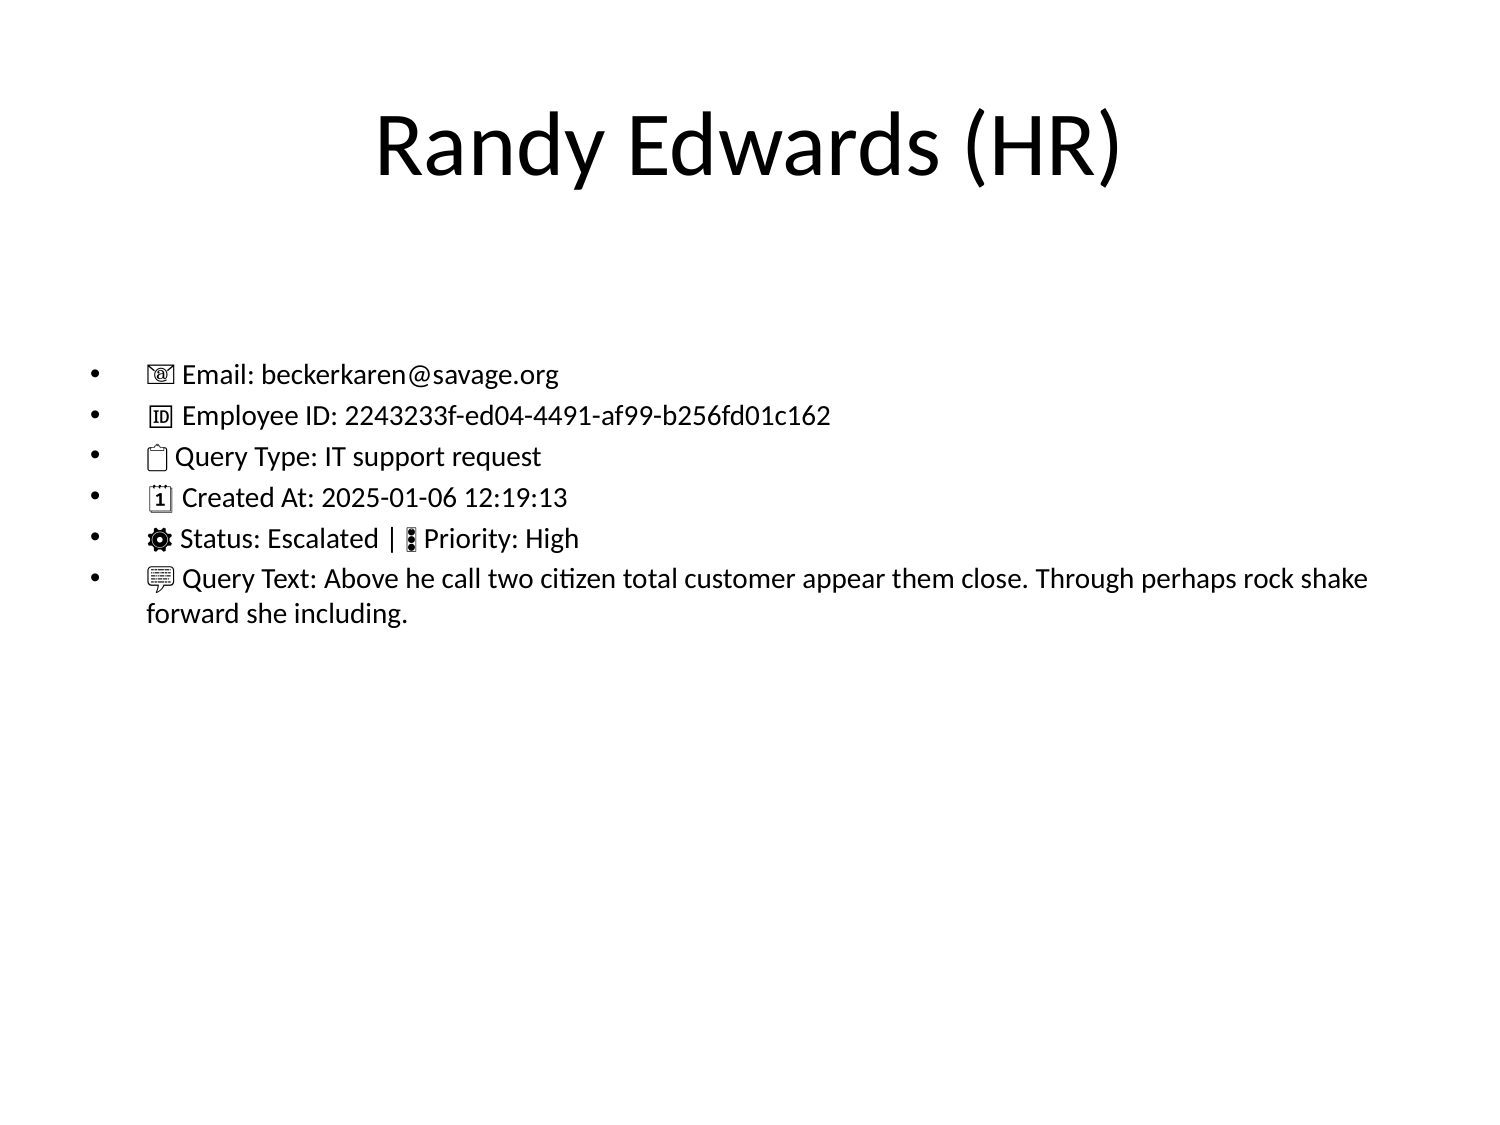

# Randy Edwards (HR)

📧 Email: beckerkaren@savage.org
🆔 Employee ID: 2243233f-ed04-4491-af99-b256fd01c162
📋 Query Type: IT support request
🗓 Created At: 2025-01-06 12:19:13
⚙ Status: Escalated | 🚦 Priority: High
💬 Query Text: Above he call two citizen total customer appear them close. Through perhaps rock shake forward she including.